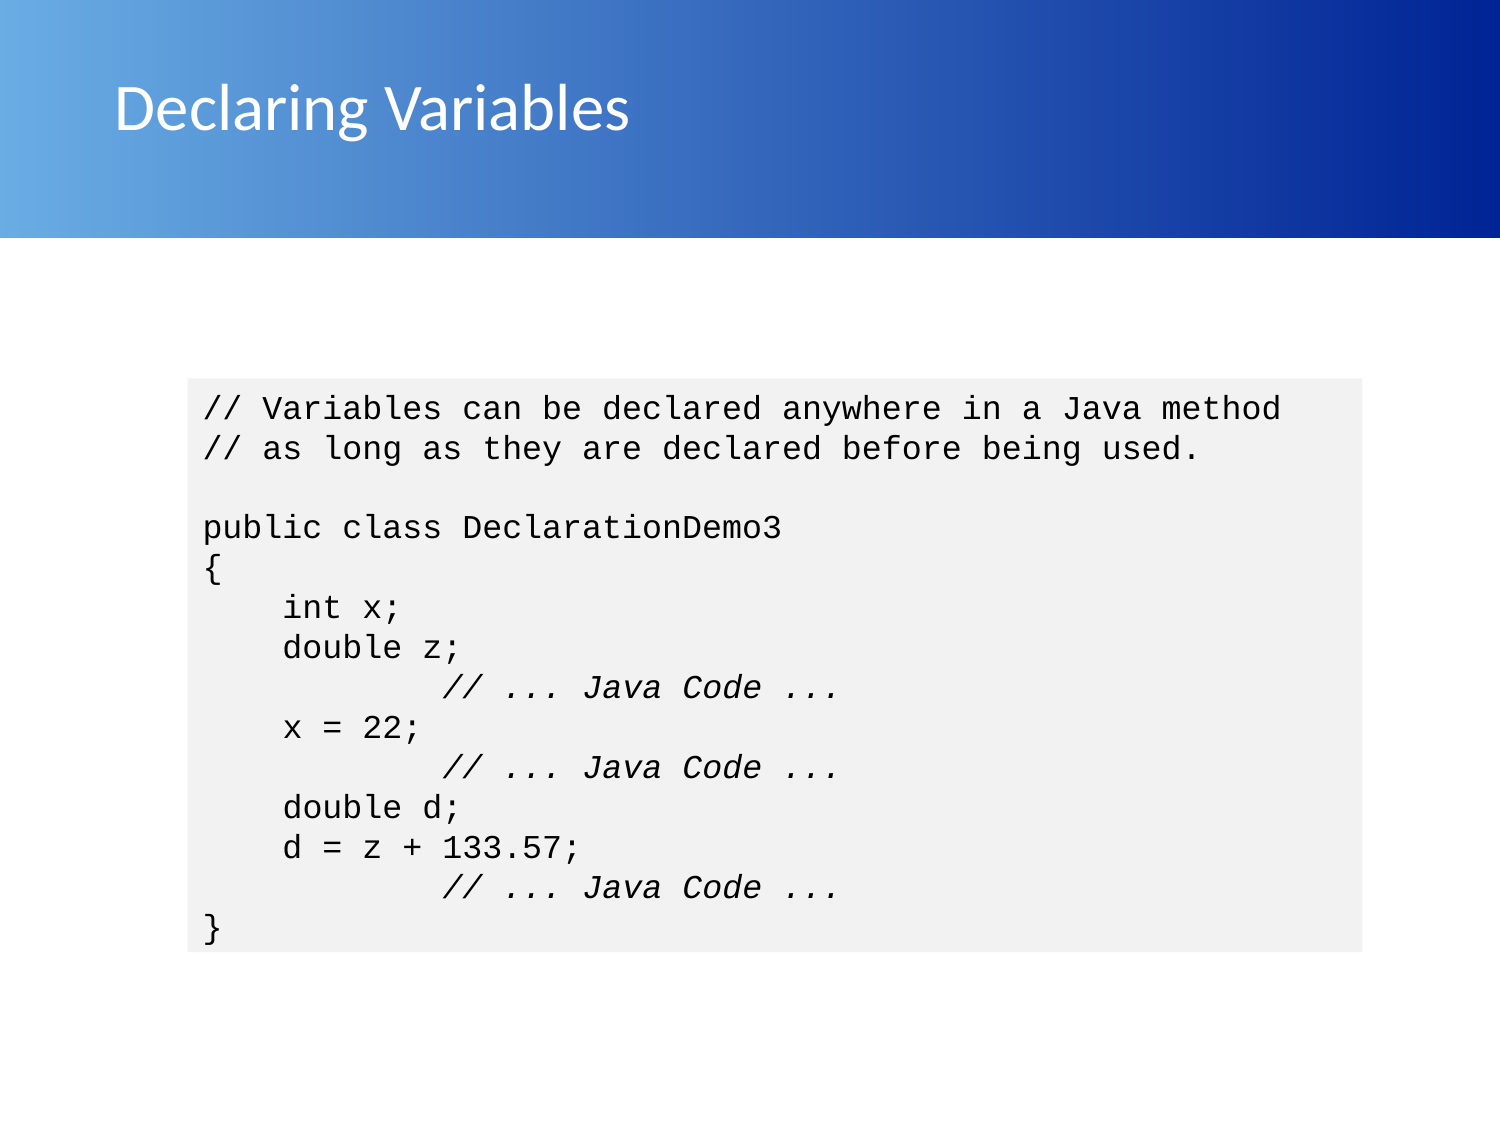

# Declaring Variables

// Variables can be declared anywhere in a Java method
// as long as they are declared before being used.

public class DeclarationDemo3
{
    int x;
    double z;
            // ... Java Code ...
    x = 22;
            // ... Java Code ...
    double d;
    d = z + 133.57;
            // ... Java Code ...
}